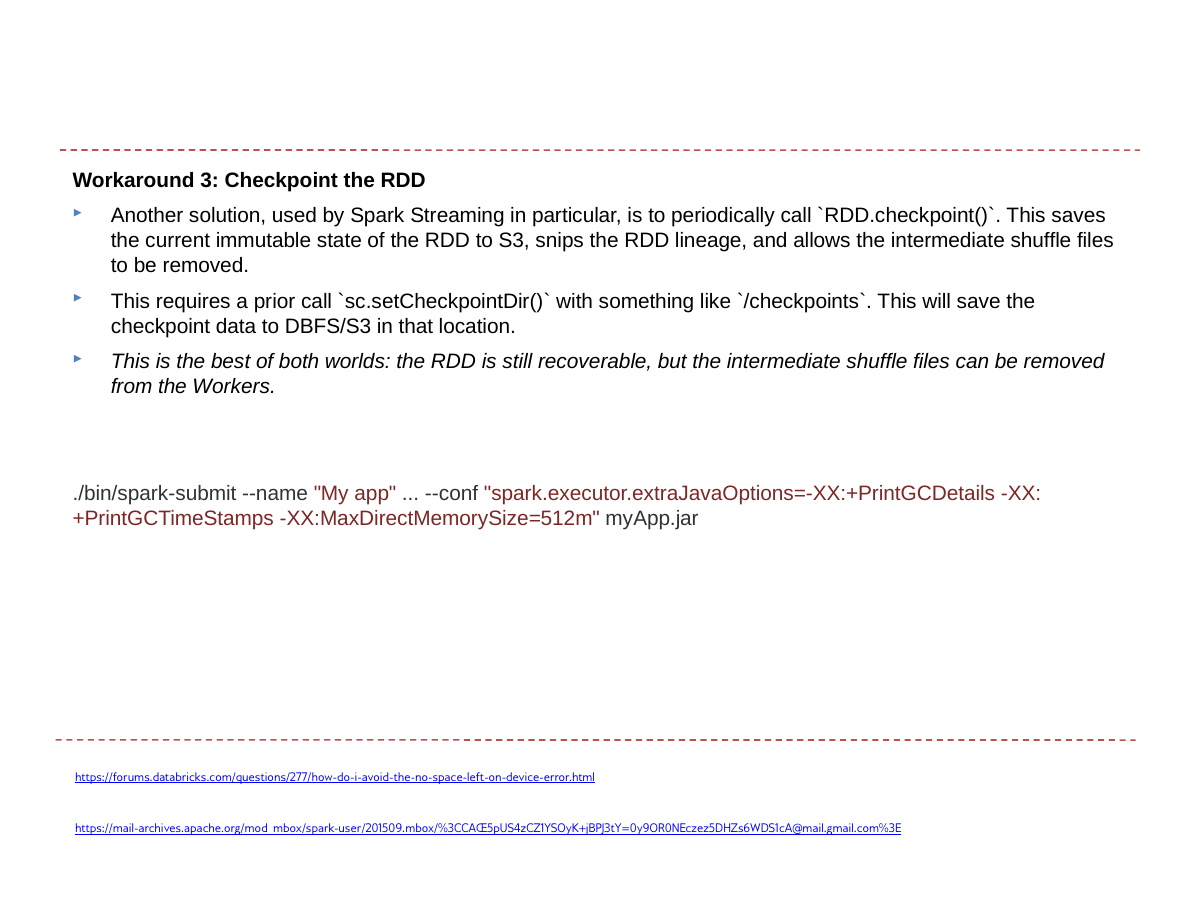

#
Workaround 3: Checkpoint the RDD
Another solution, used by Spark Streaming in particular, is to periodically call `RDD.checkpoint()`. This saves the current immutable state of the RDD to S3, snips the RDD lineage, and allows the intermediate shuffle files to be removed.
This requires a prior call `sc.setCheckpointDir()` with something like `/checkpoints`. This will save the checkpoint data to DBFS/S3 in that location.
This is the best of both worlds: the RDD is still recoverable, but the intermediate shuffle files can be removed from the Workers.

./bin/spark-submit --name "My app" ... --conf "spark.executor.extraJavaOptions=-XX:+PrintGCDetails -XX:+PrintGCTimeStamps -XX:MaxDirectMemorySize=512m" myApp.jar
https://forums.databricks.com/questions/277/how-do-i-avoid-the-no-space-left-on-device-error.html

https://mail-archives.apache.org/mod_mbox/spark-user/201509.mbox/%3CCAOe5pUS4zCZ1YSOyK+jBPJ3tY=0y9OR0NEczez5DHZs6WDS1cA@mail.gmail.com%3E